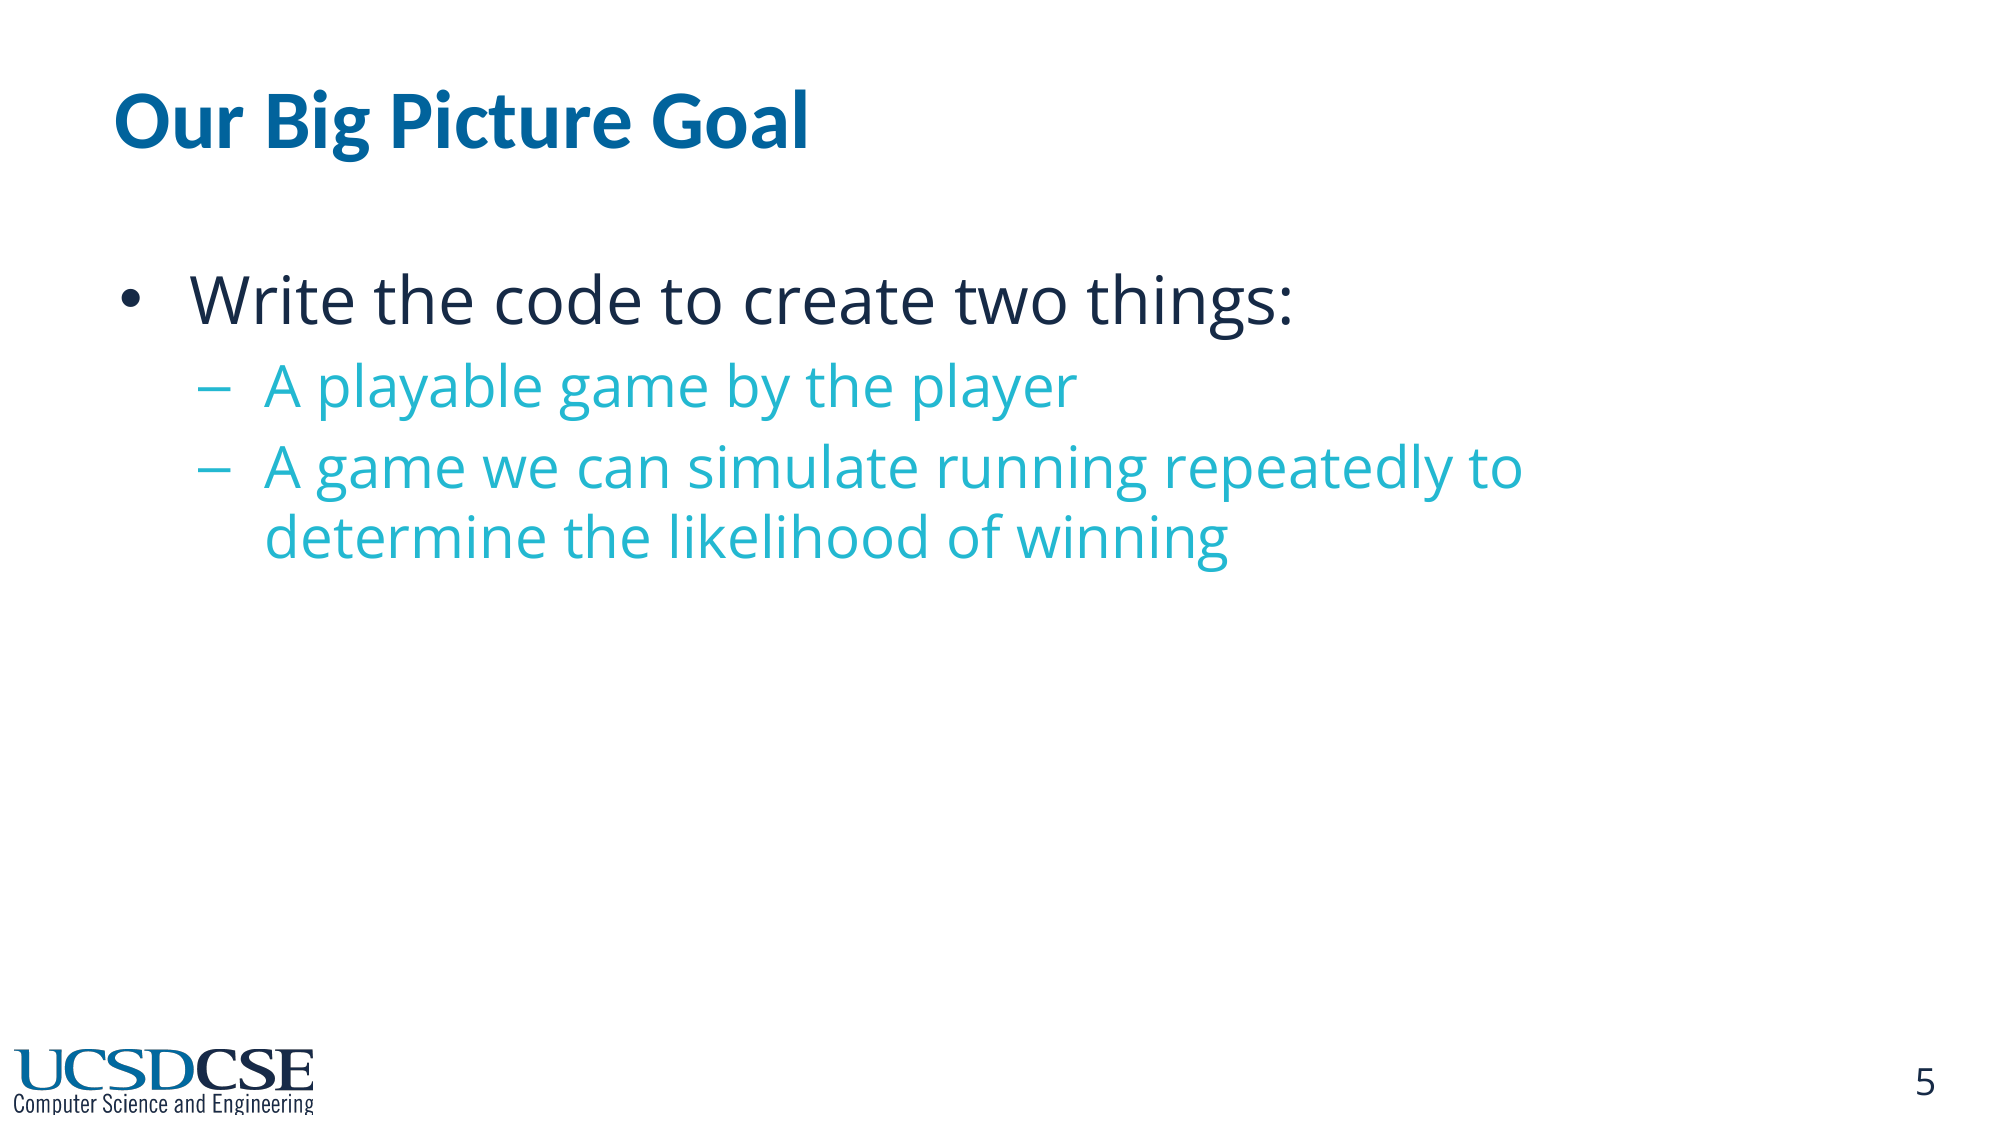

# Our Big Picture Goal
Write the code to create two things:
A playable game by the player
A game we can simulate running repeatedly to determine the likelihood of winning